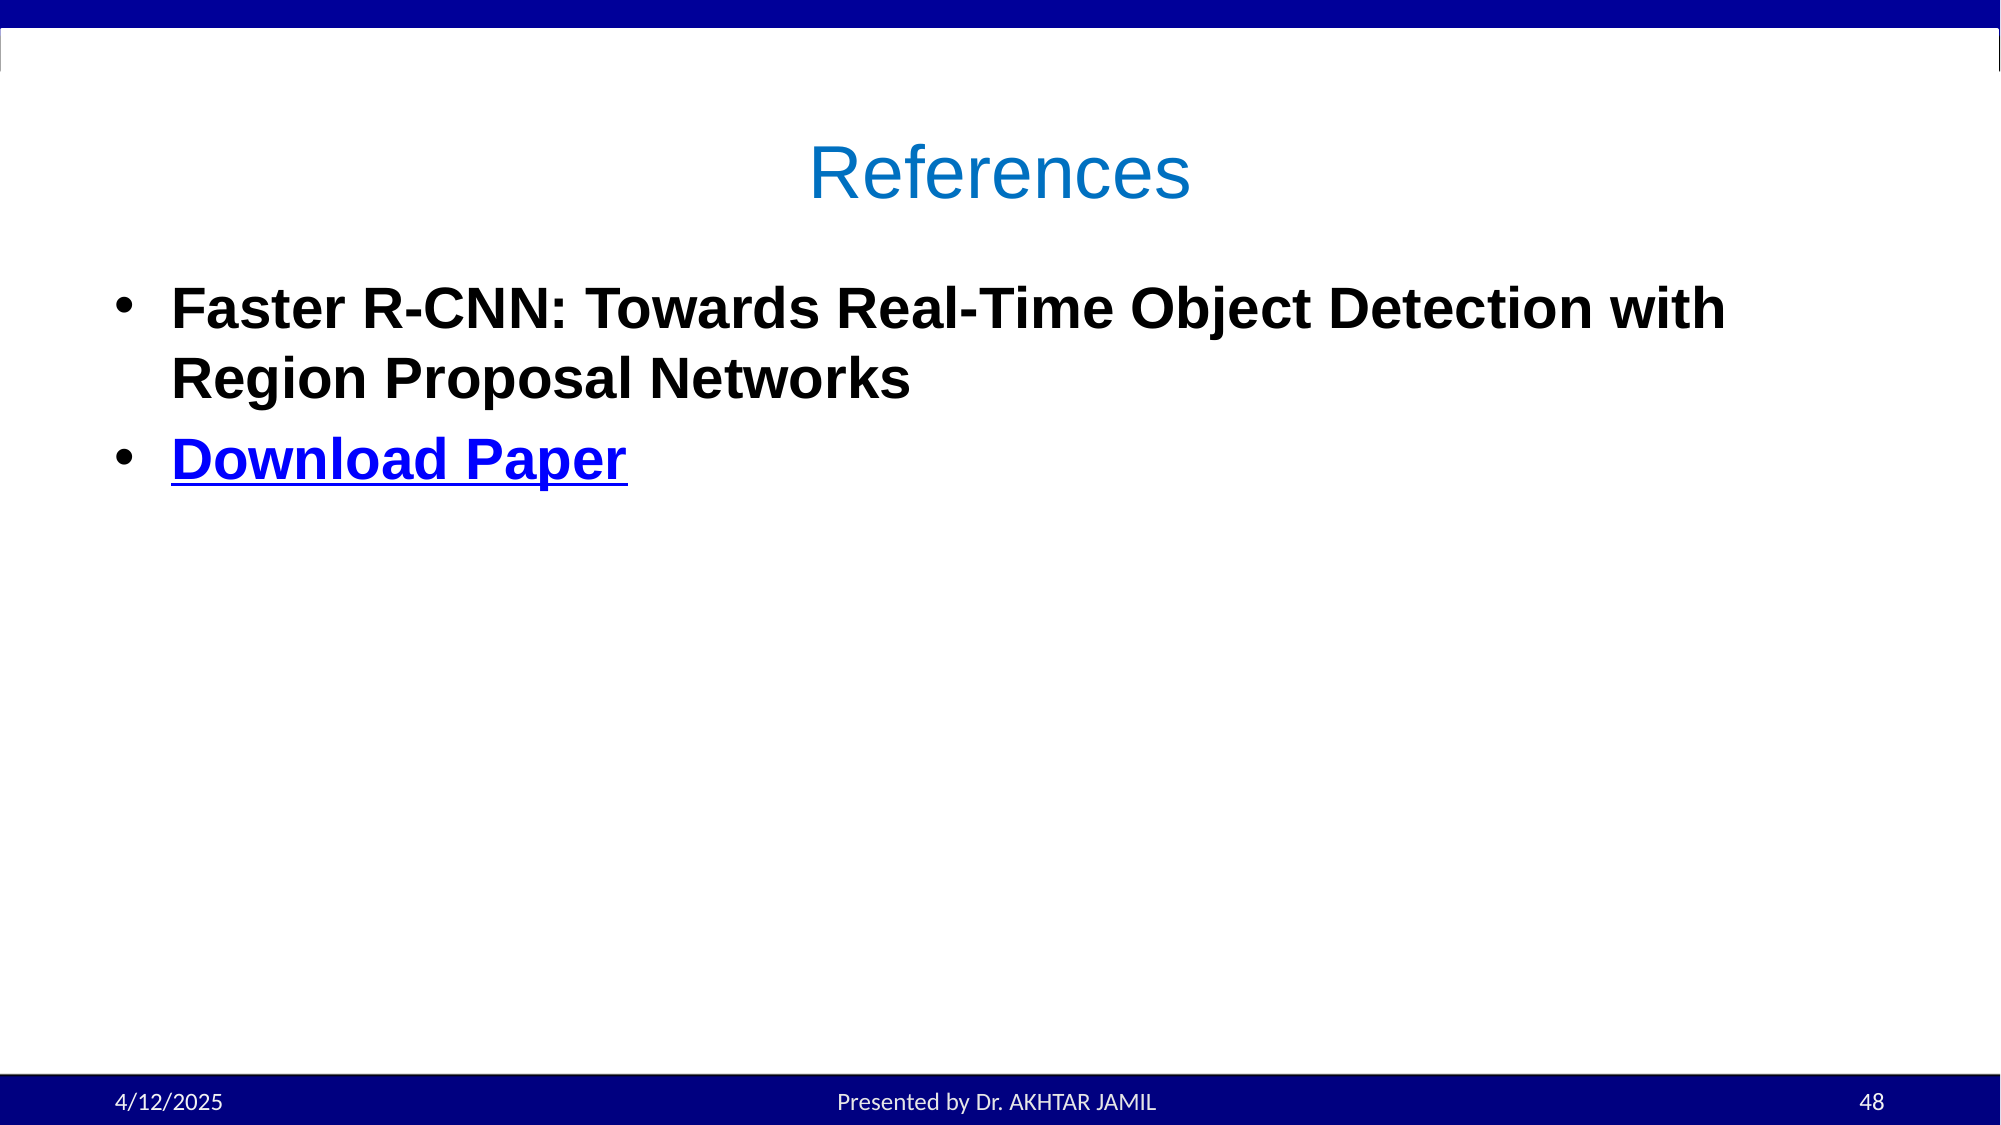

# References
Faster R-CNN: Towards Real-Time Object Detection with Region Proposal Networks
Download Paper

4/12/2025
Presented by Dr. AKHTAR JAMIL
48